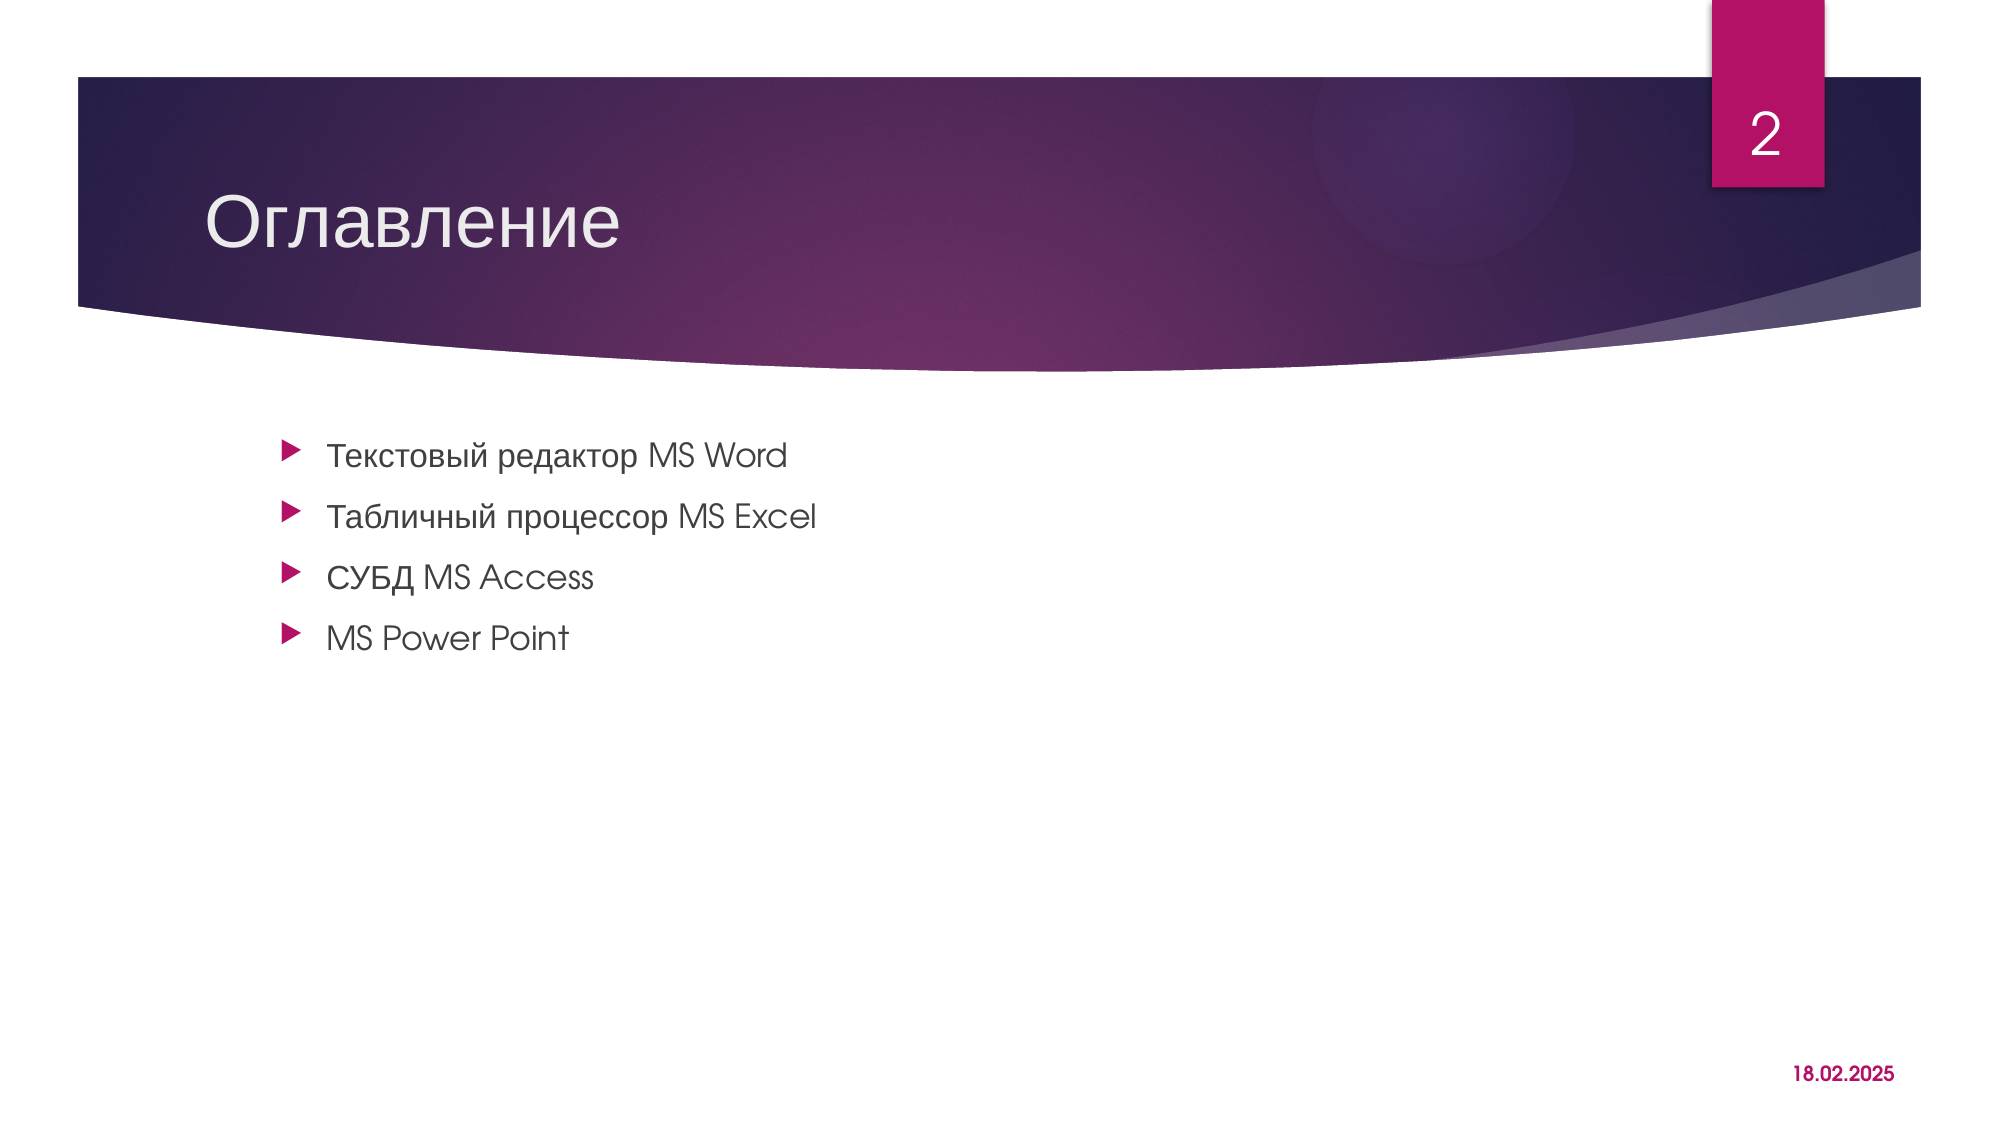

2
# Оглавление
Текстовый редактор MS Word
Табличный процессор MS Excel
СУБД MS Access
MS Power Point
18.02.2025